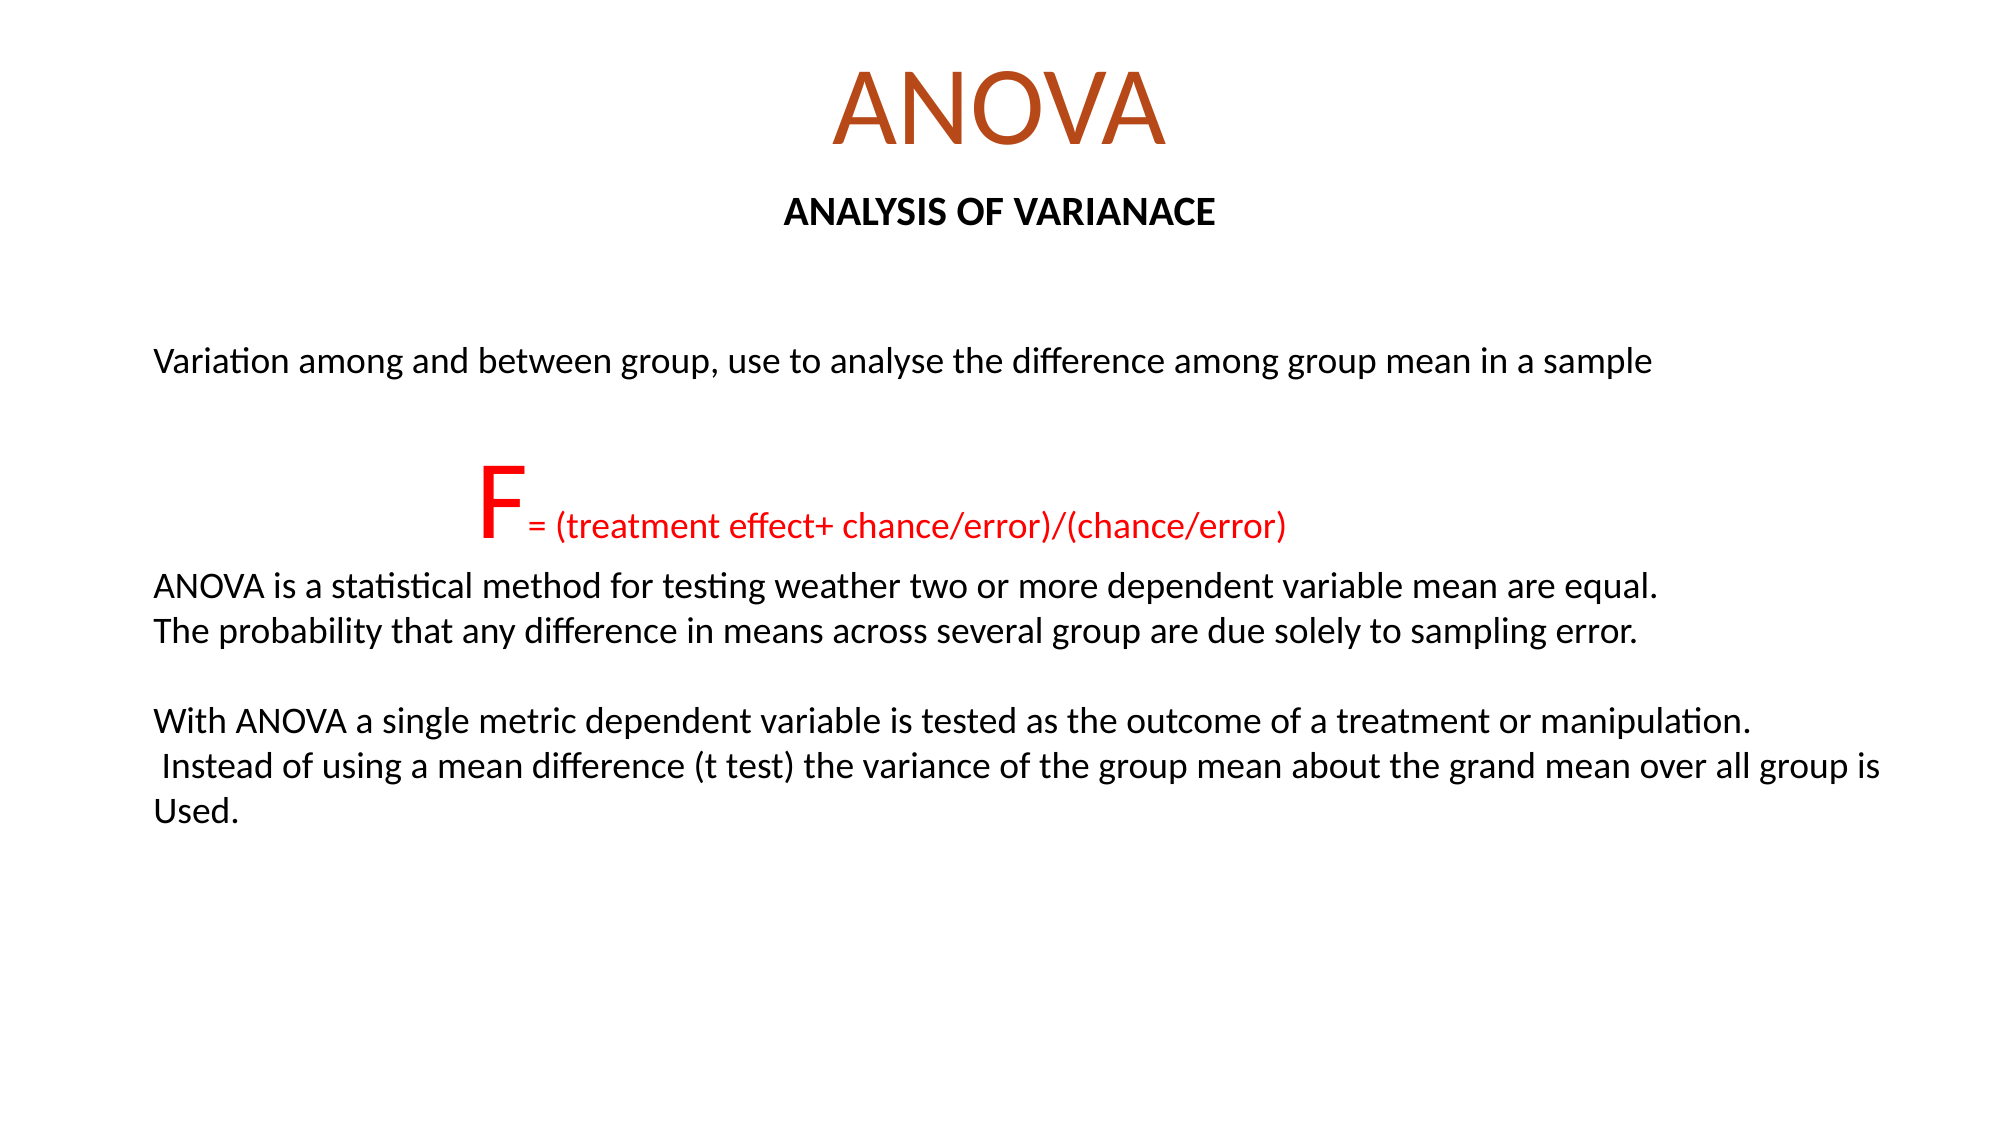

ANOVA
ANALYSIS OF VARIANACE
Variation among and between group, use to analyse the difference among group mean in a sample

                                      F= (treatment effect+ chance/error)/(chance/error)
ANOVA is a statistical method for testing weather two or more dependent variable mean are equal.
The probability that any difference in means across several group are due solely to sampling error.

With ANOVA a single metric dependent variable is tested as the outcome of a treatment or manipulation.
 Instead of using a mean difference (t test) the variance of the group mean about the grand mean over all group is
Used.